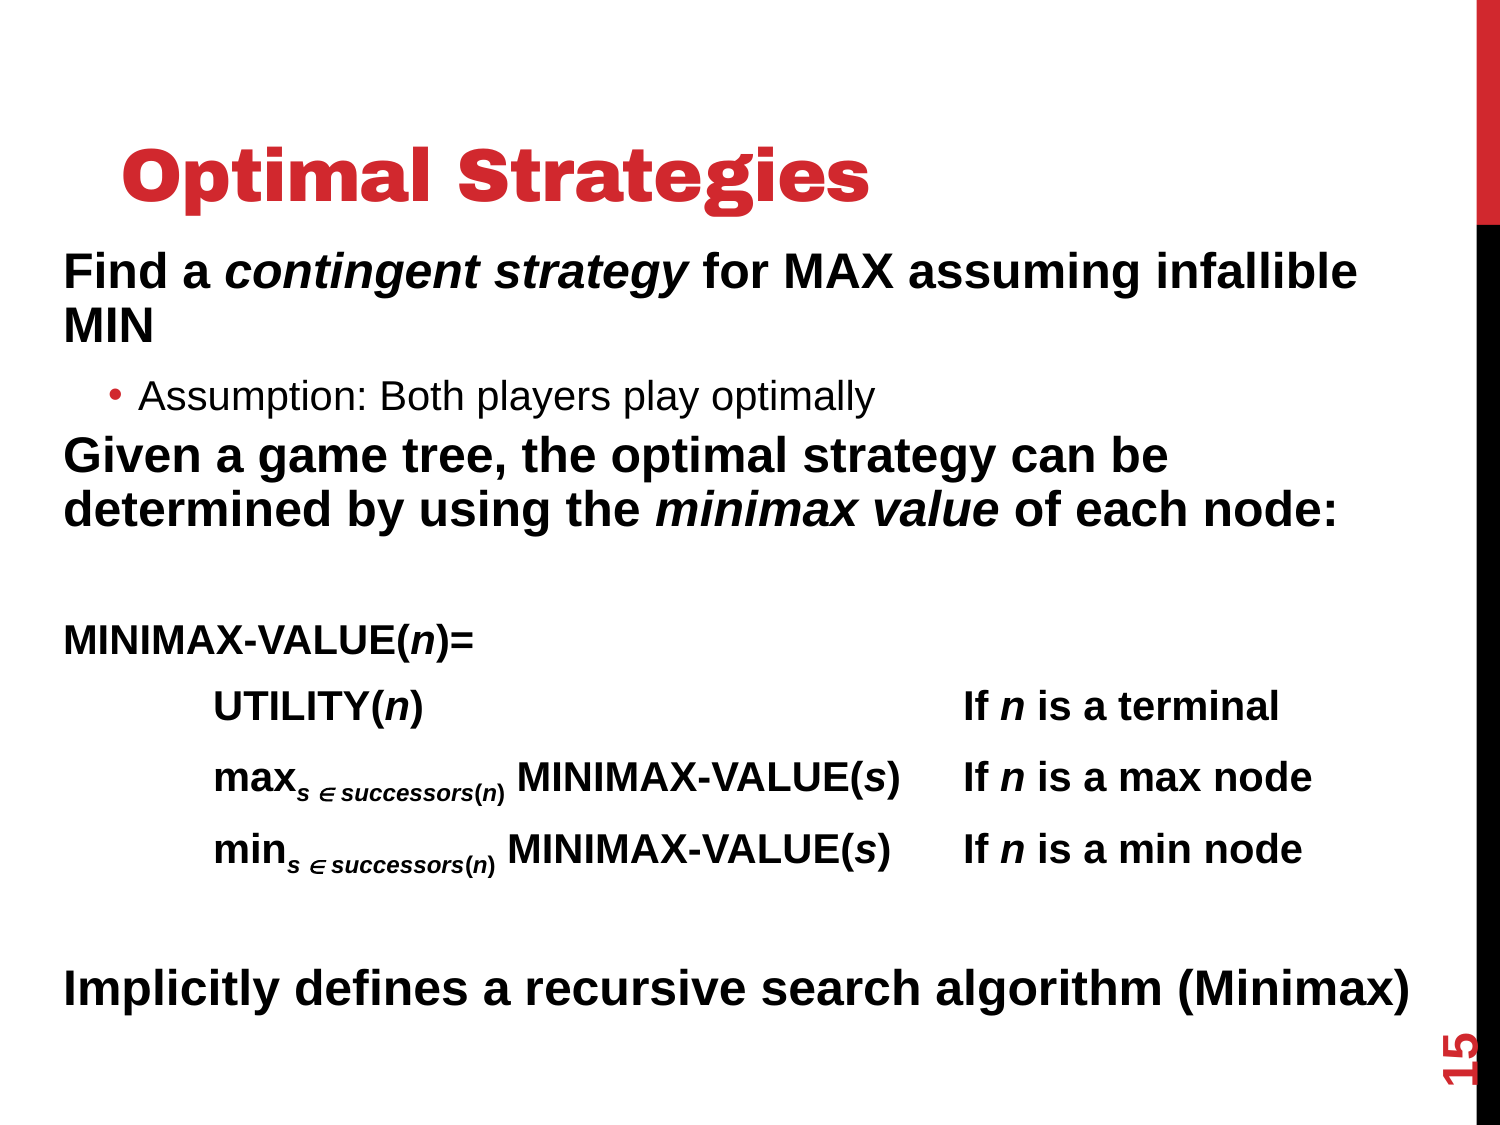

# Optimal Strategies
Find a contingent strategy for MAX assuming infallible MIN
Assumption: Both players play optimally
Given a game tree, the optimal strategy can be determined by using the minimax value of each node:

MINIMAX-VALUE(n)=
	UTILITY(n)				If n is a terminal
	maxs ∈ successors(n) MINIMAX-VALUE(s) 	If n is a max node
	mins ∈ successors(n) MINIMAX-VALUE(s) 	If n is a min node

Implicitly defines a recursive search algorithm (Minimax)
15